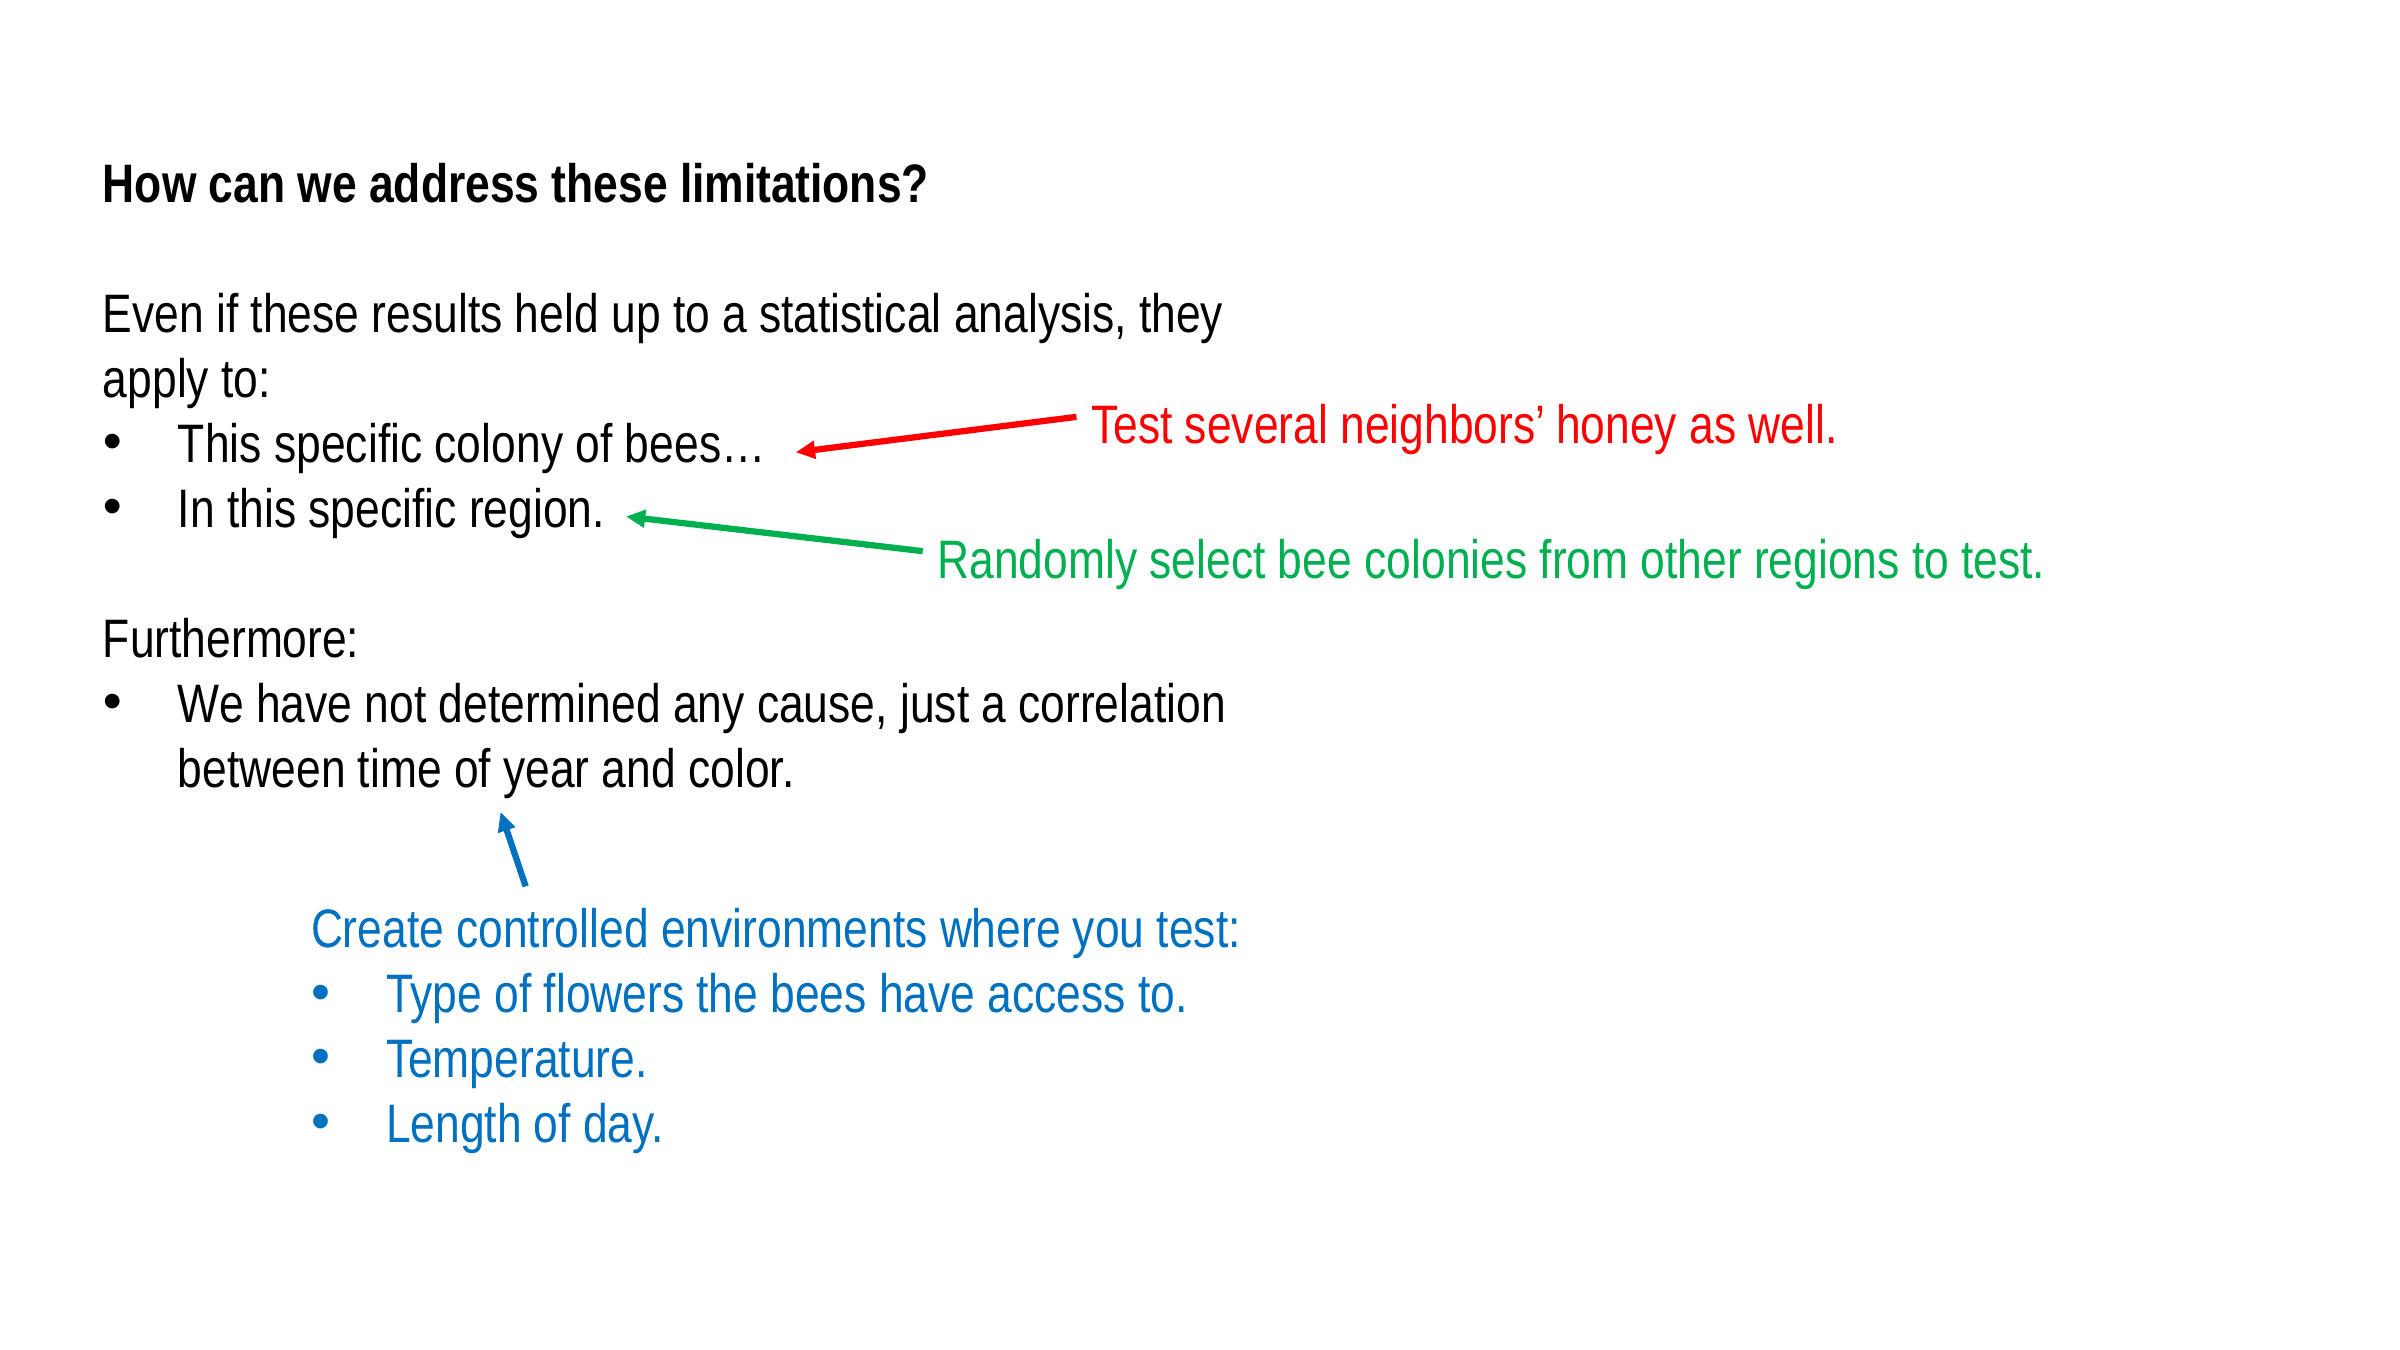

How can we address these limitations?

Even if these results held up to a statistical analysis, they apply to:
This specific colony of bees…
In this specific region.

Furthermore:
We have not determined any cause, just a correlation between time of year and color.
Test several neighbors’ honey as well.
Randomly select bee colonies from other regions to test.
Create controlled environments where you test:
Type of flowers the bees have access to.
Temperature.
Length of day.